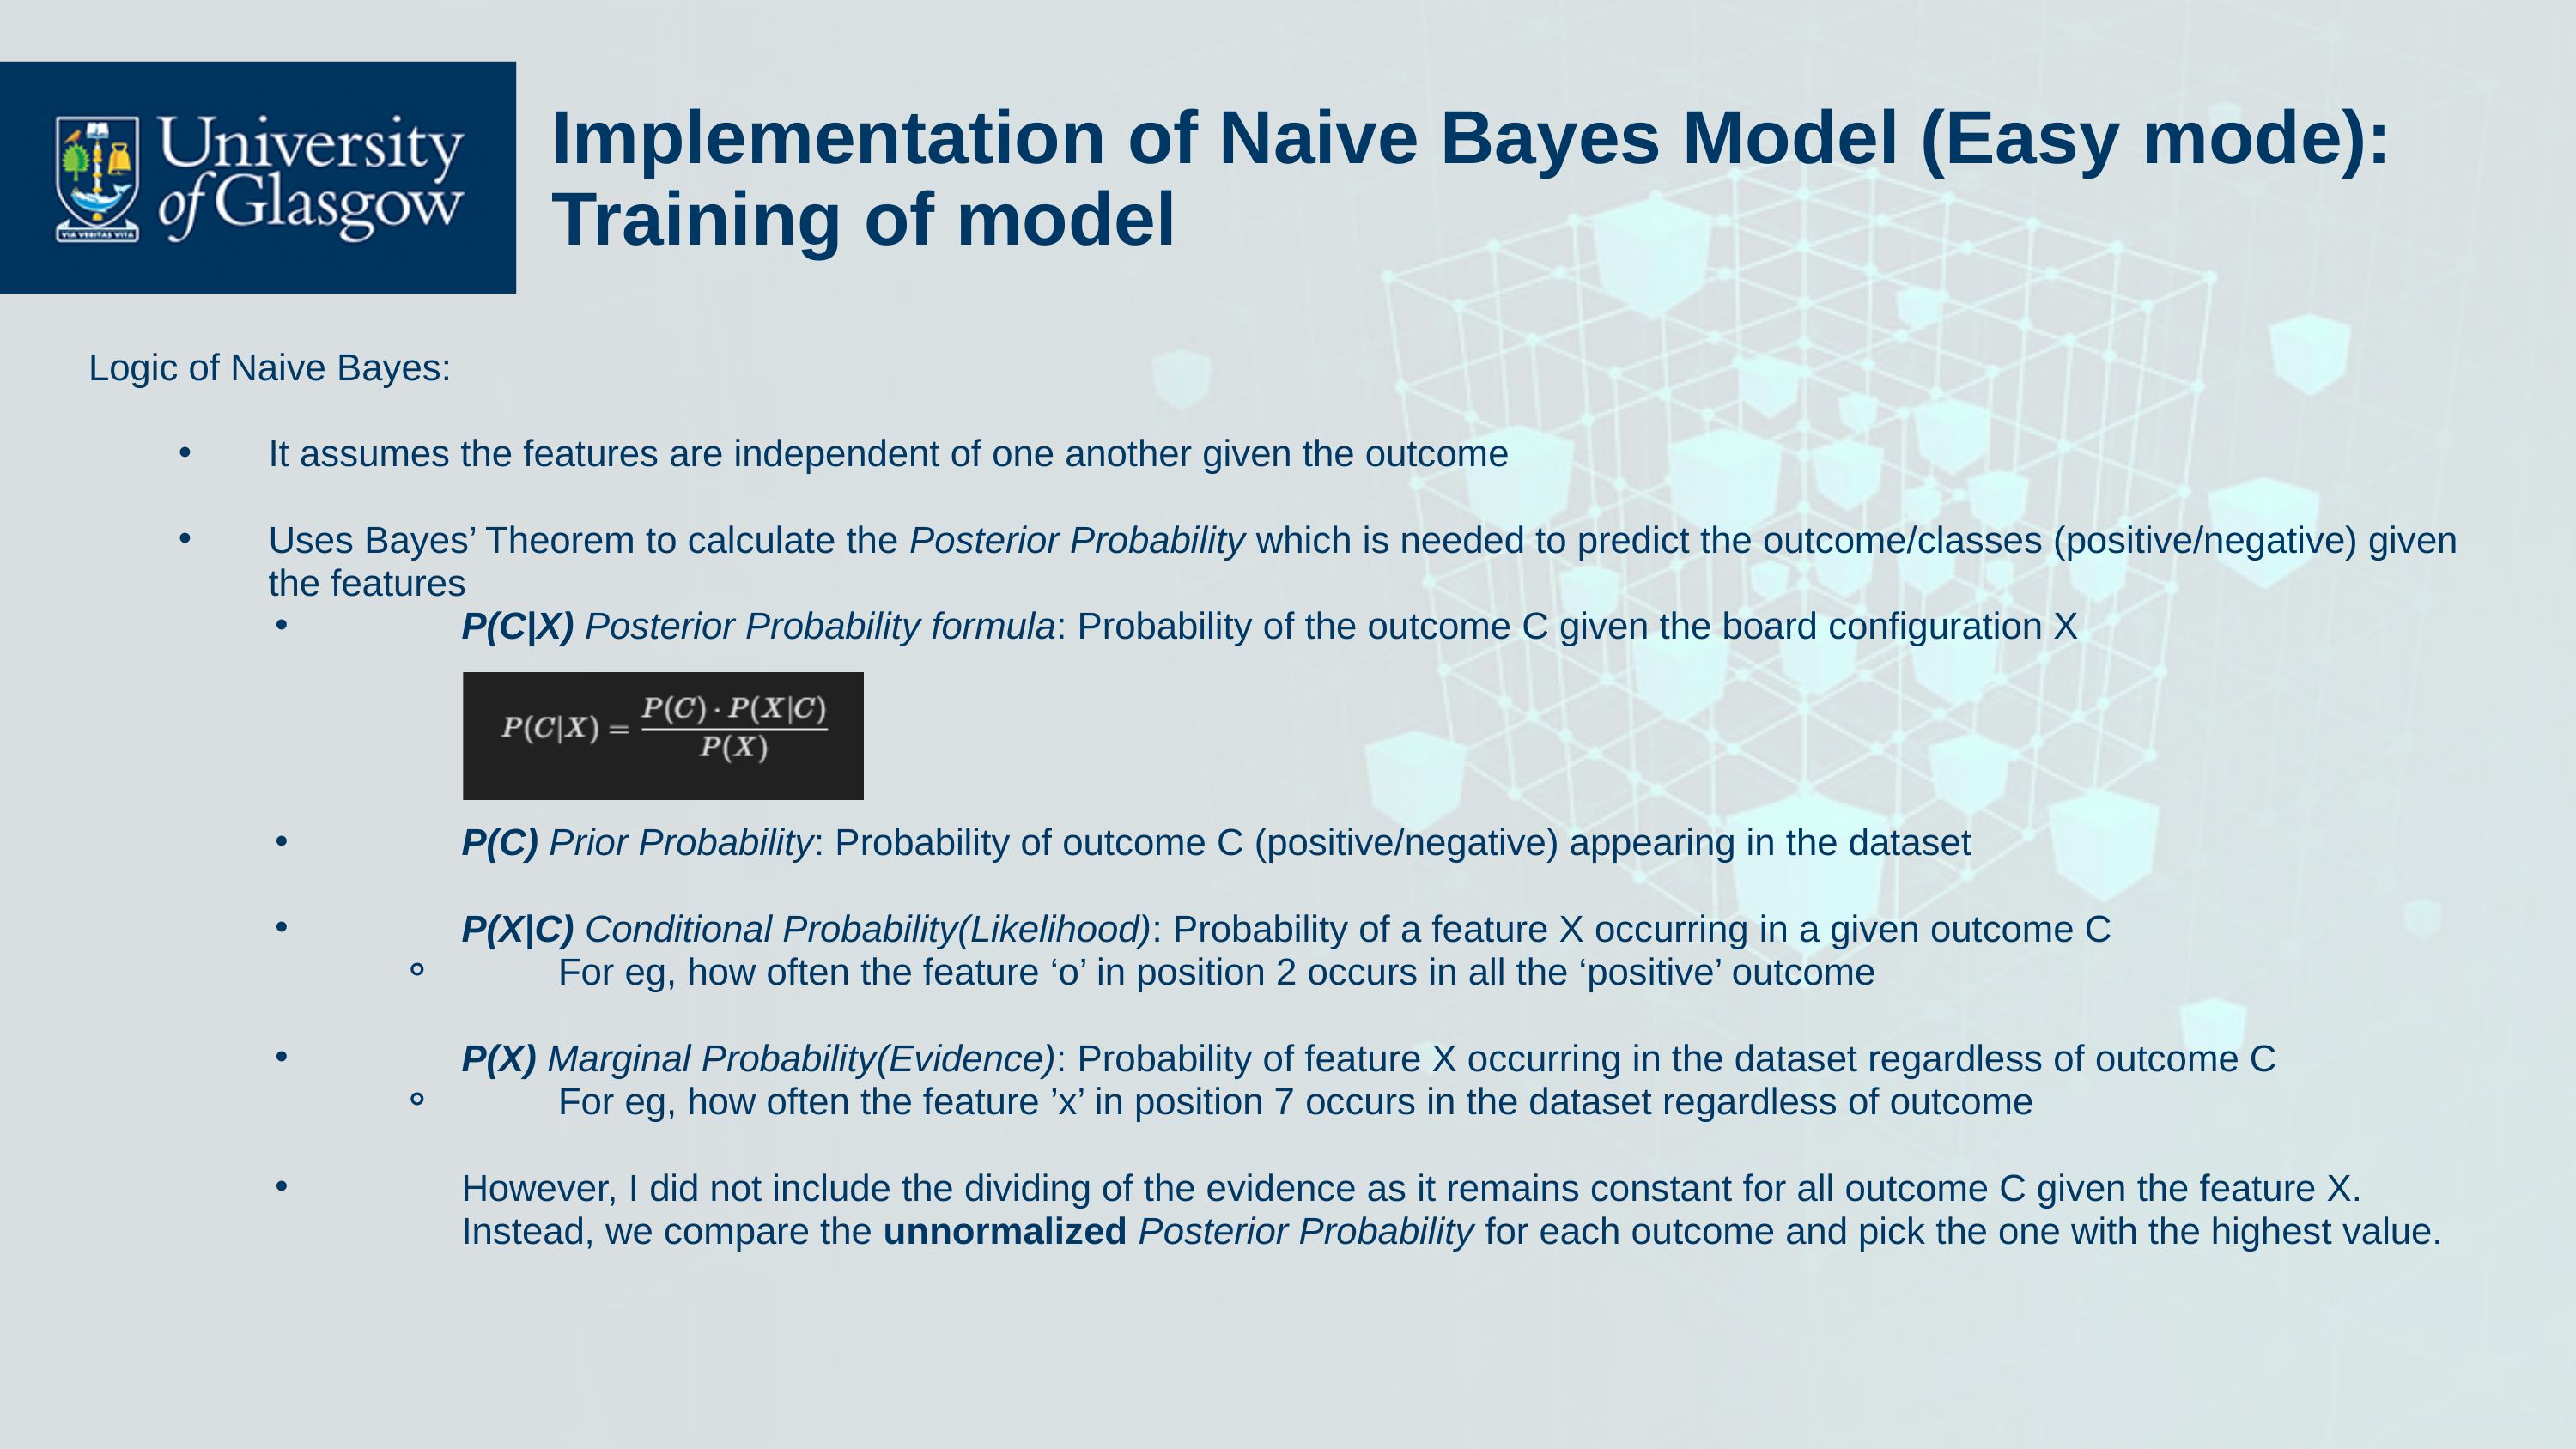

Implementation of Naive Bayes Model (Easy mode):
Training of model
Logic of Naive Bayes:

It assumes the features are independent of one another given the outcome

Uses Bayes’ Theorem to calculate the Posterior Probability which is needed to predict the outcome/classes (positive/negative) given the features
P(C|X) Posterior Probability formula: Probability of the outcome C given the board configuration X

P(C) Prior Probability: Probability of outcome C (positive/negative) appearing in the dataset

P(X|C) Conditional Probability(Likelihood): Probability of a feature X occurring in a given outcome C
For eg, how often the feature ‘o’ in position 2 occurs in all the ‘positive’ outcome

P(X) Marginal Probability(Evidence): Probability of feature X occurring in the dataset regardless of outcome C
For eg, how often the feature ’x’ in position 7 occurs in the dataset regardless of outcome

However, I did not include the dividing of the evidence as it remains constant for all outcome C given the feature X. Instead, we compare the unnormalized Posterior Probability for each outcome and pick the one with the highest value.